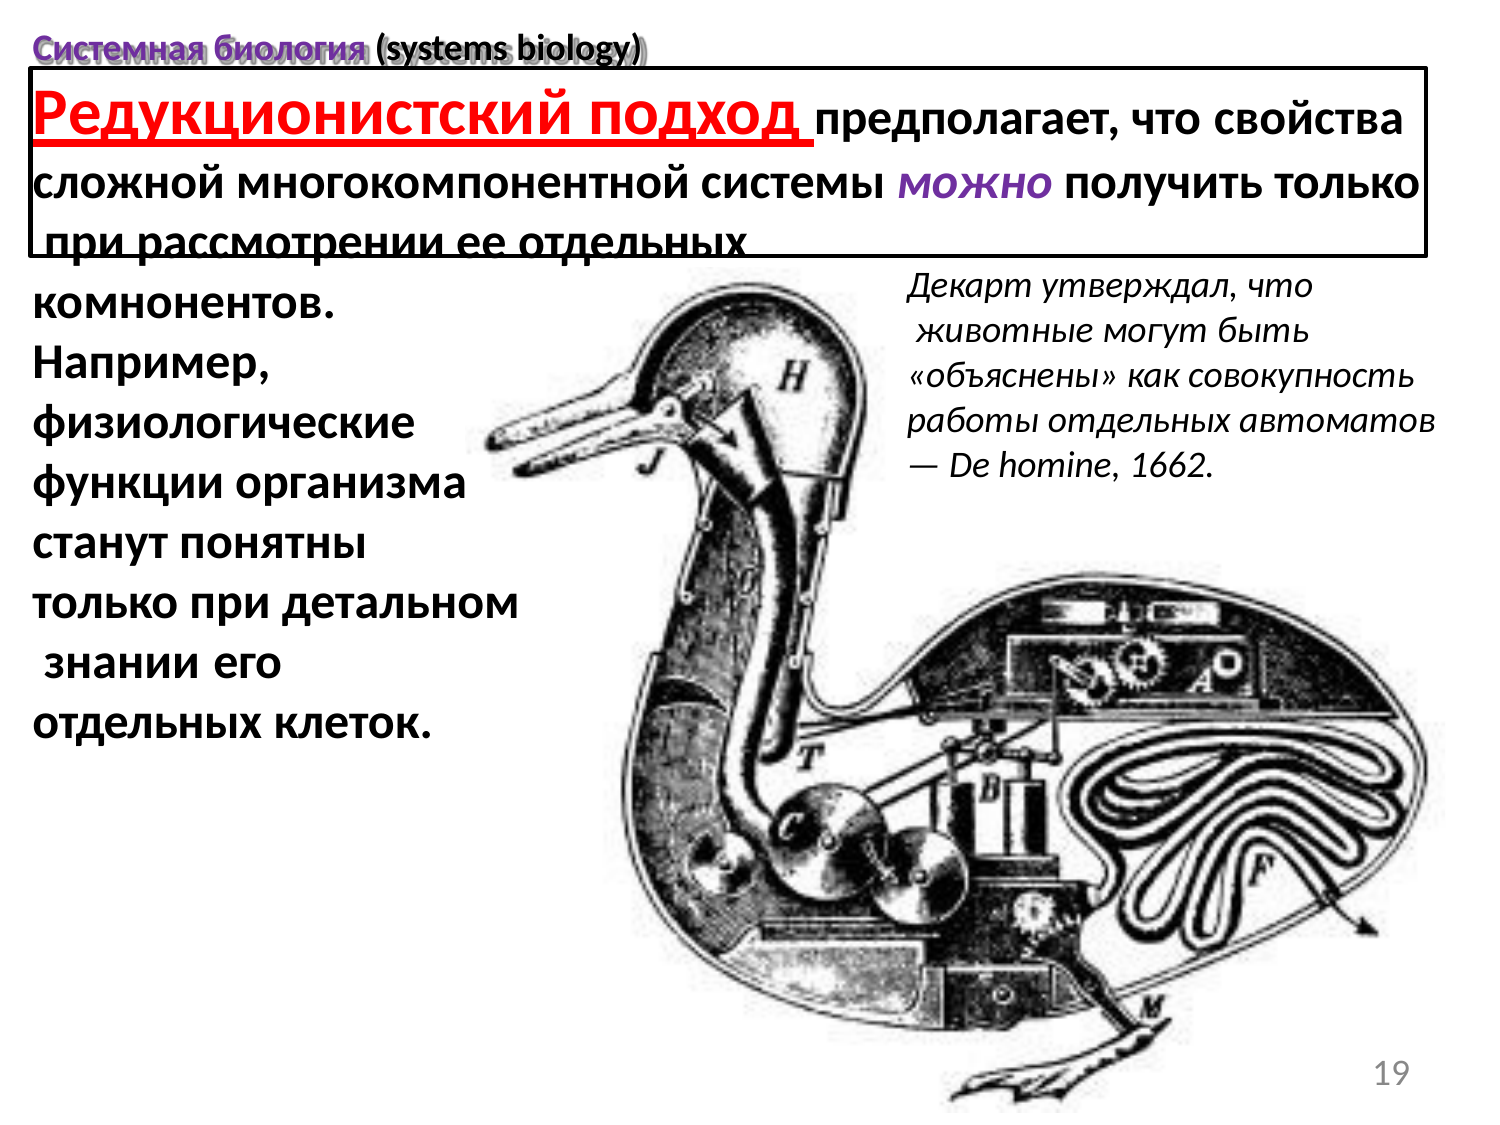

Системная биология (systems biology)
# Редукционистский подход предполагает, что свойства
сложной многокомпонентной системы можно получить только  при рассмотрении ее отдельных
Декарт утверждал, что  животные могут быть
«объяснены» как совокупность  работы отдельных автоматов
— De homine, 1662.

комнонентов.  Например,  физиологические  функции организма  станут понятны  только при детальном  знании	его  отдельных клеток.
19